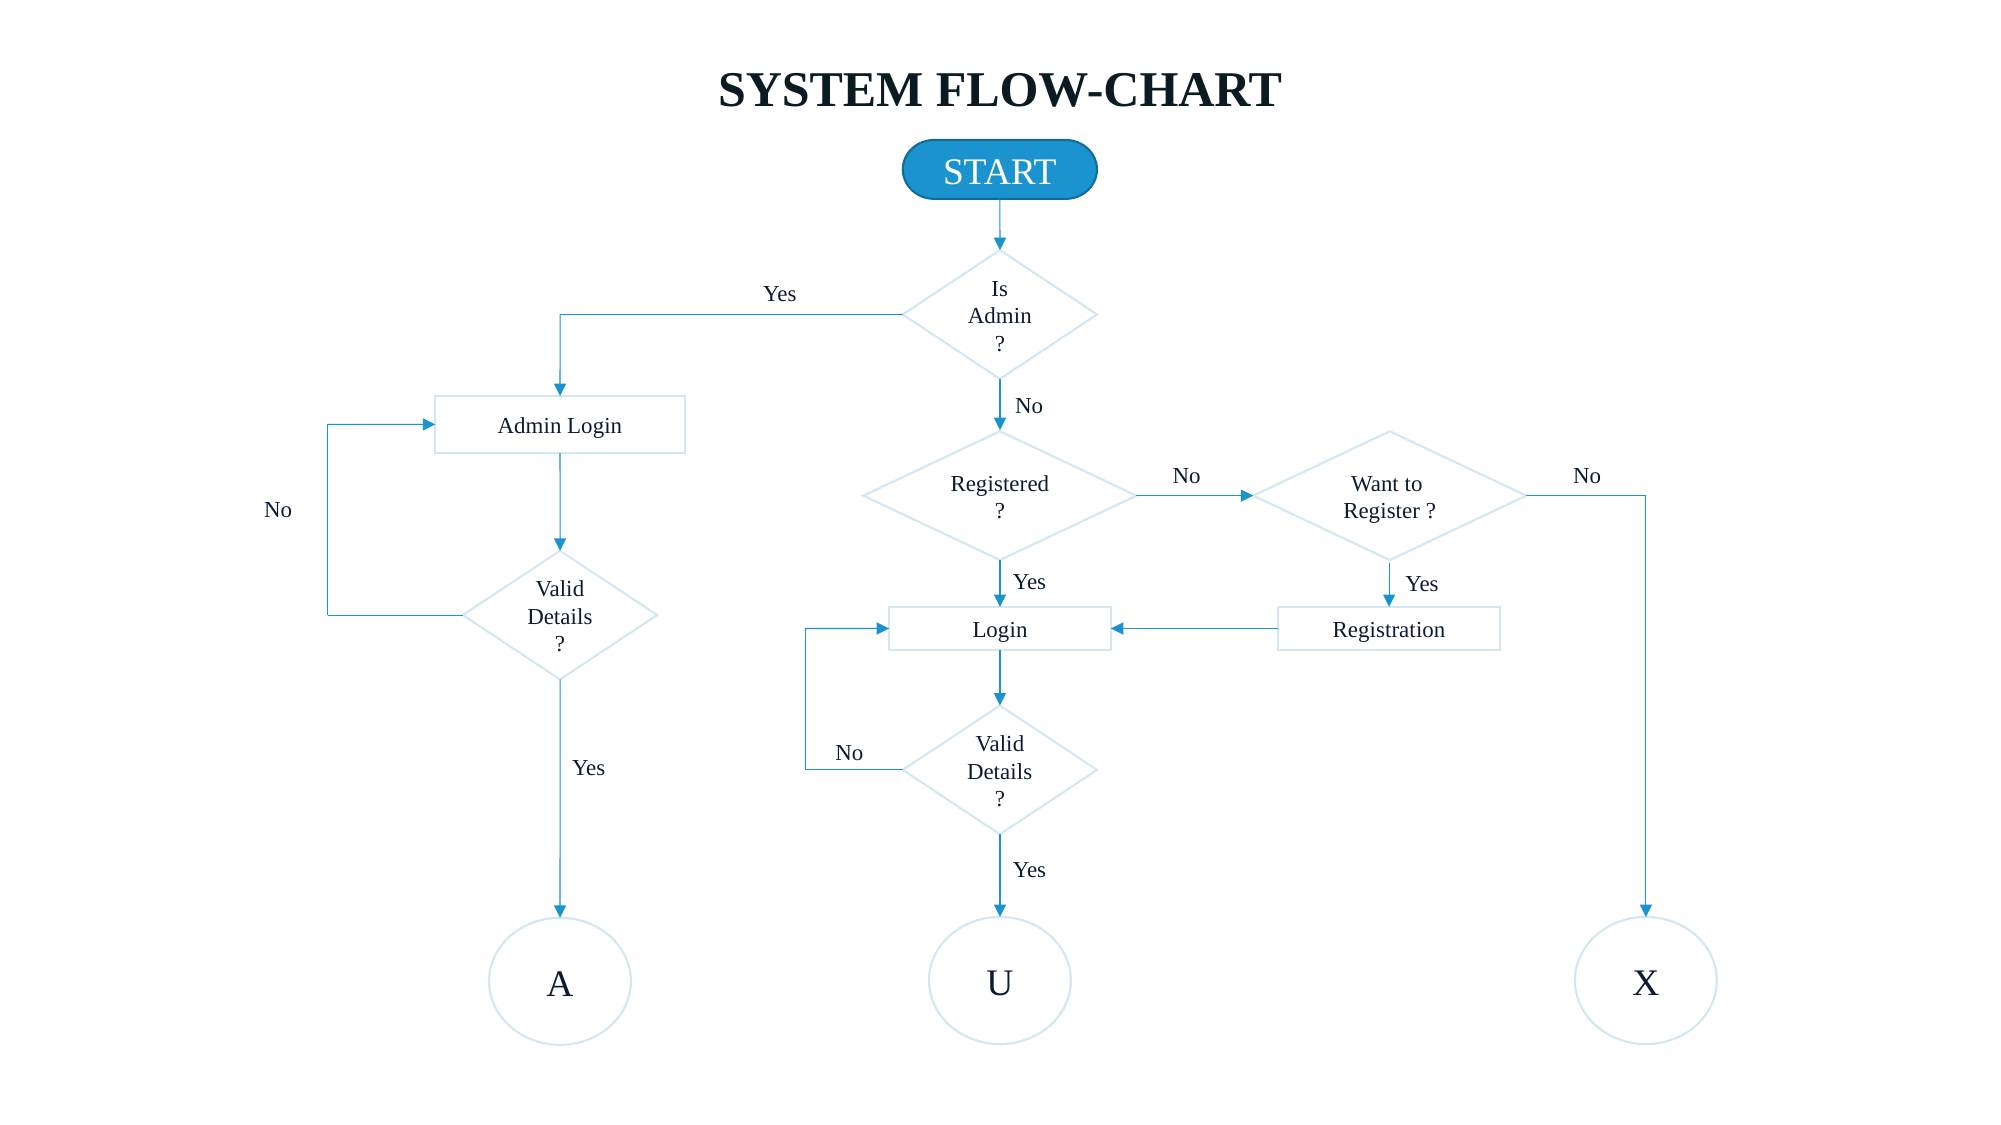

SYSTEM FLOW-CHART
START
Is Admin ?
Yes
No
Admin Login
Want to
Register ?
Registered ?
No
No
No
Valid Details ?
Yes
Yes
Registration
Login
Valid Details ?
No
Yes
Yes
U
X
A